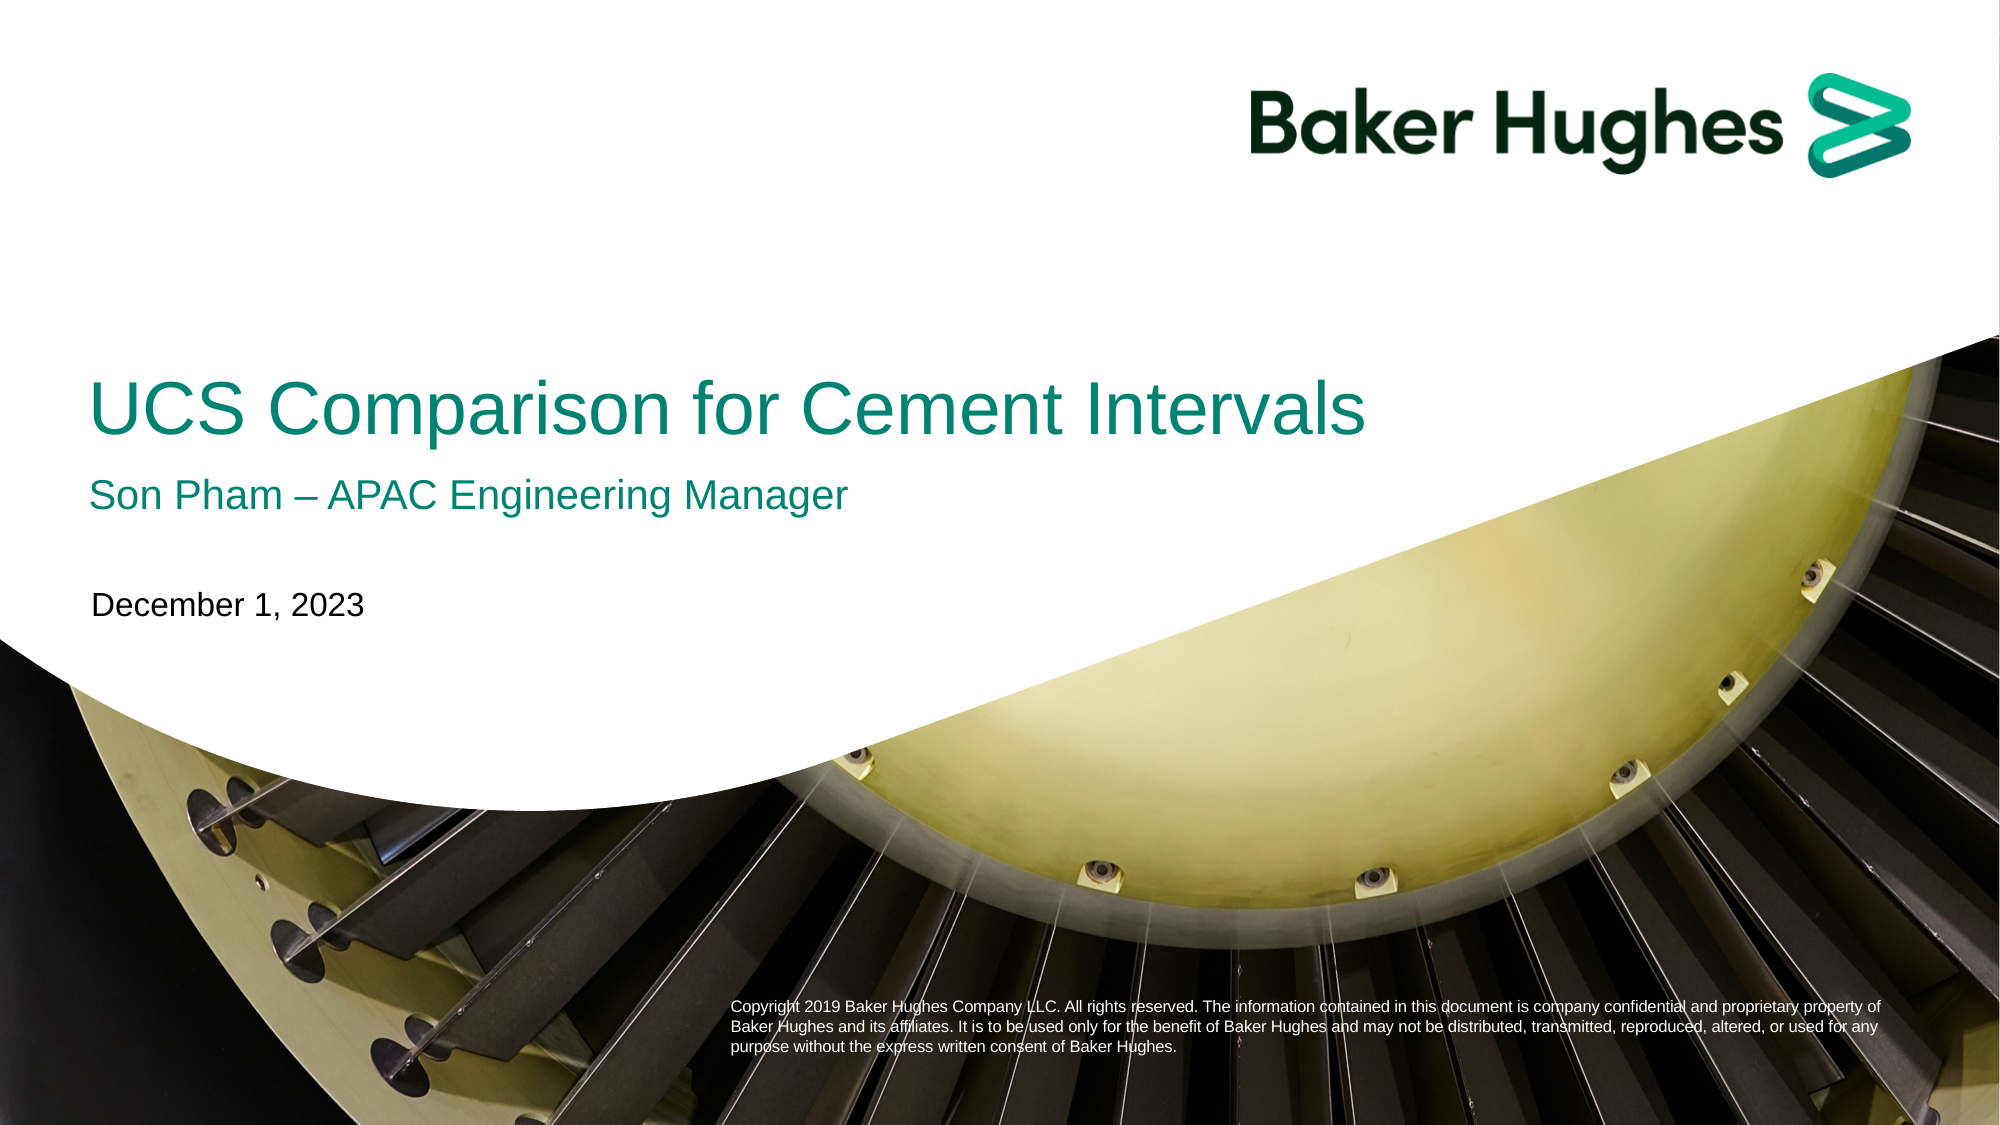

# UCS Comparison for Cement Intervals
Son Pham – APAC Engineering Manager
December 1, 2023